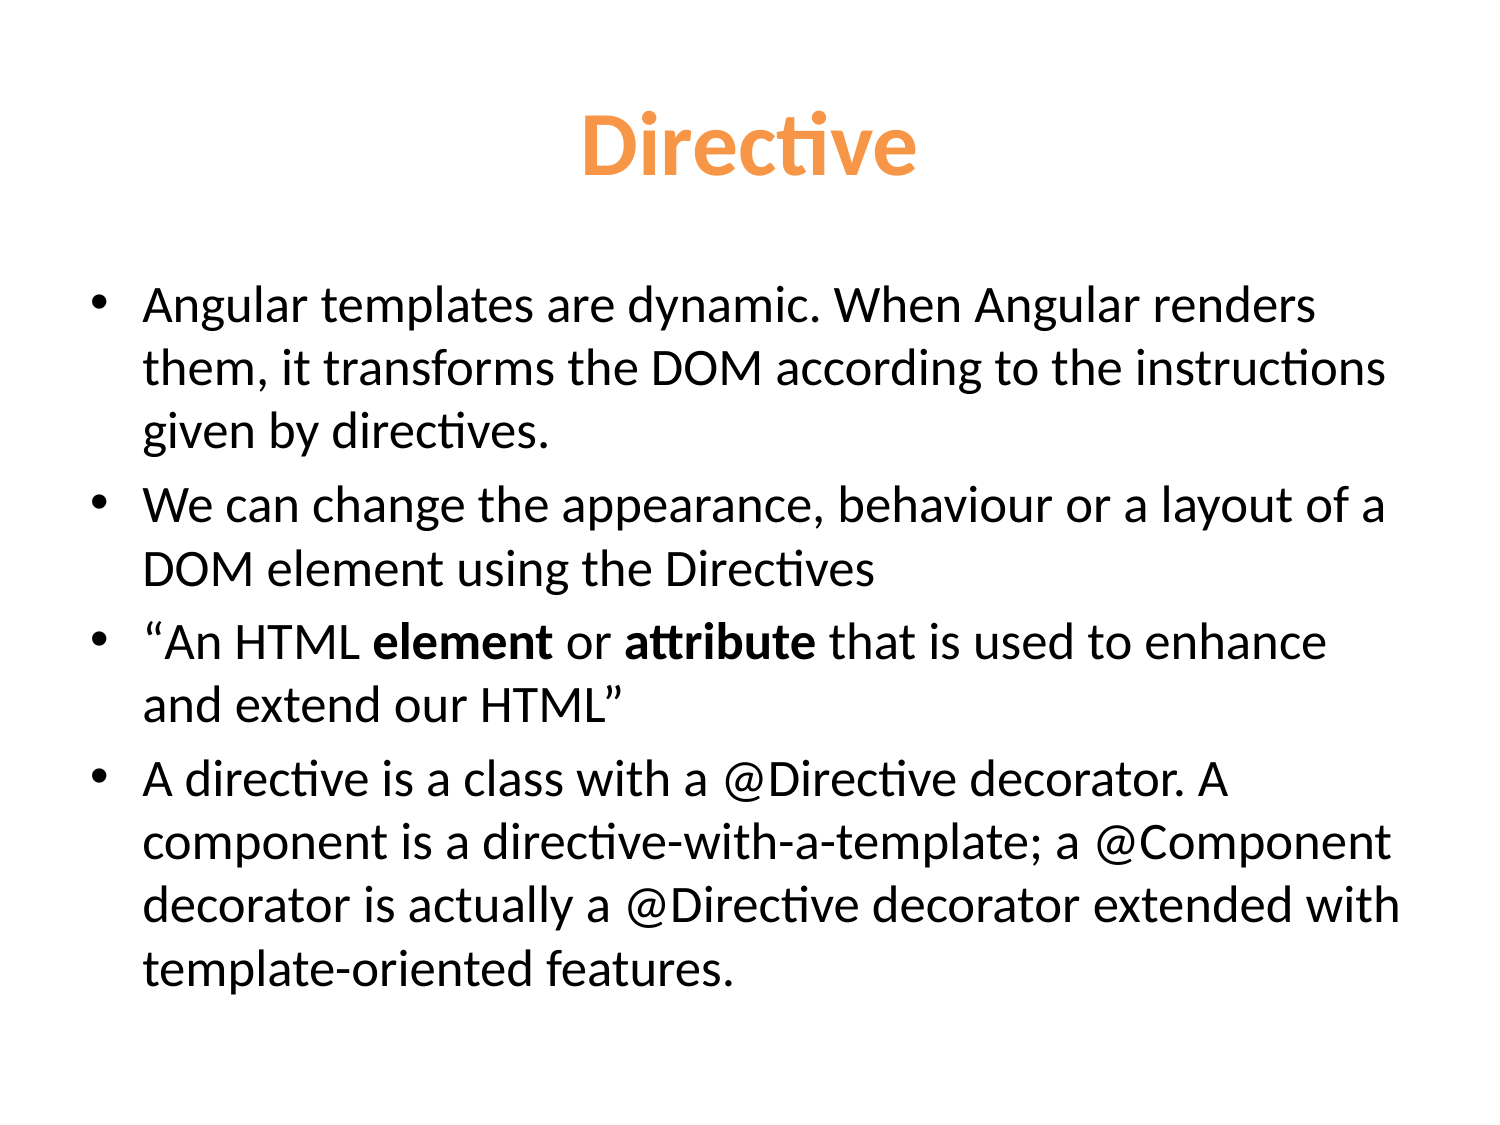

# Directive
Angular templates are dynamic. When Angular renders them, it transforms the DOM according to the instructions given by directives.
We can change the appearance, behaviour or a layout of a DOM element using the Directives
“An HTML element or attribute that is used to enhance and extend our HTML”
A directive is a class with a @Directive decorator. A component is a directive-with-a-template; a @Component decorator is actually a @Directive decorator extended with template-oriented features.